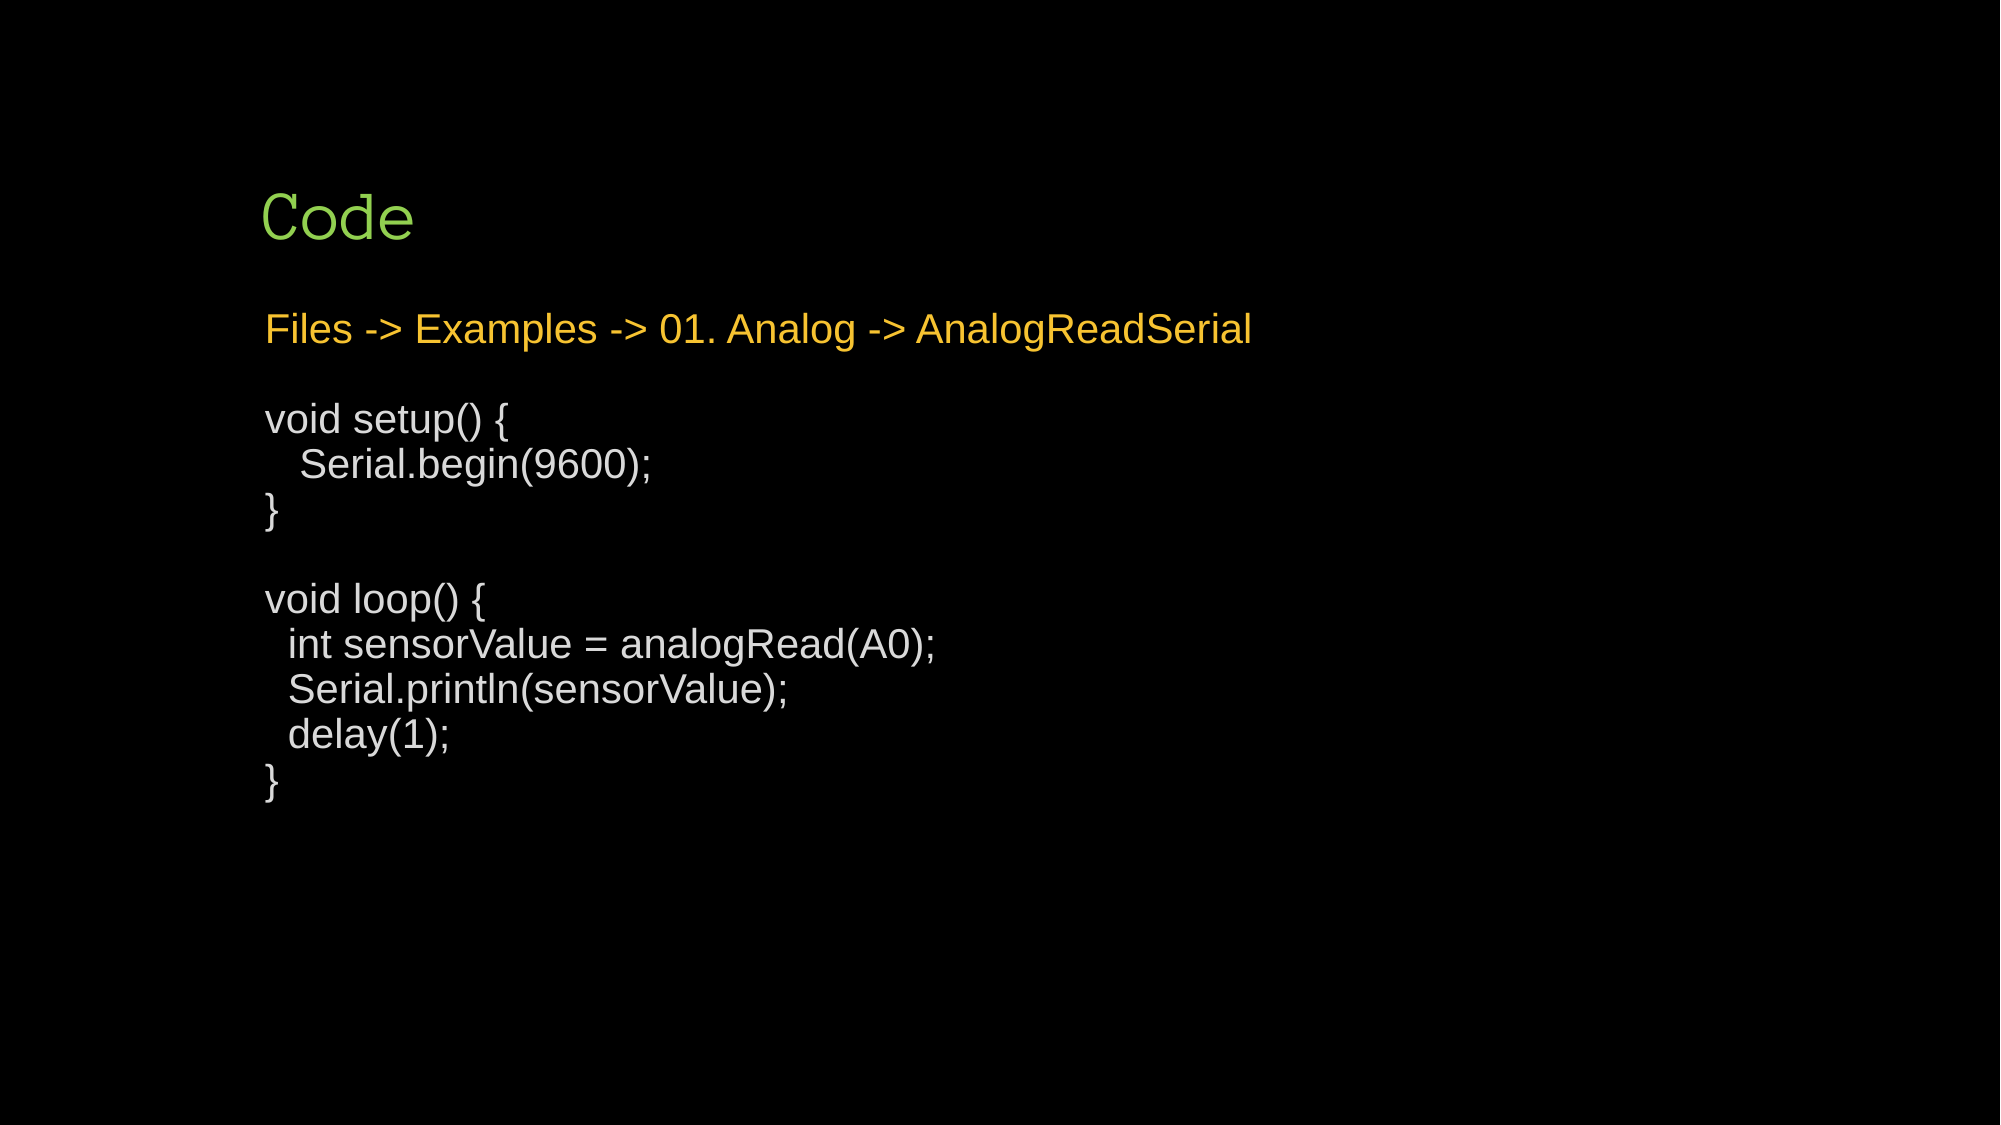

# Code
Files -> Examples -> 01. Analog -> AnalogReadSerial

void setup() {
   Serial.begin(9600);
}

void loop() {
  int sensorValue = analogRead(A0);
  Serial.println(sensorValue);
  delay(1);
}